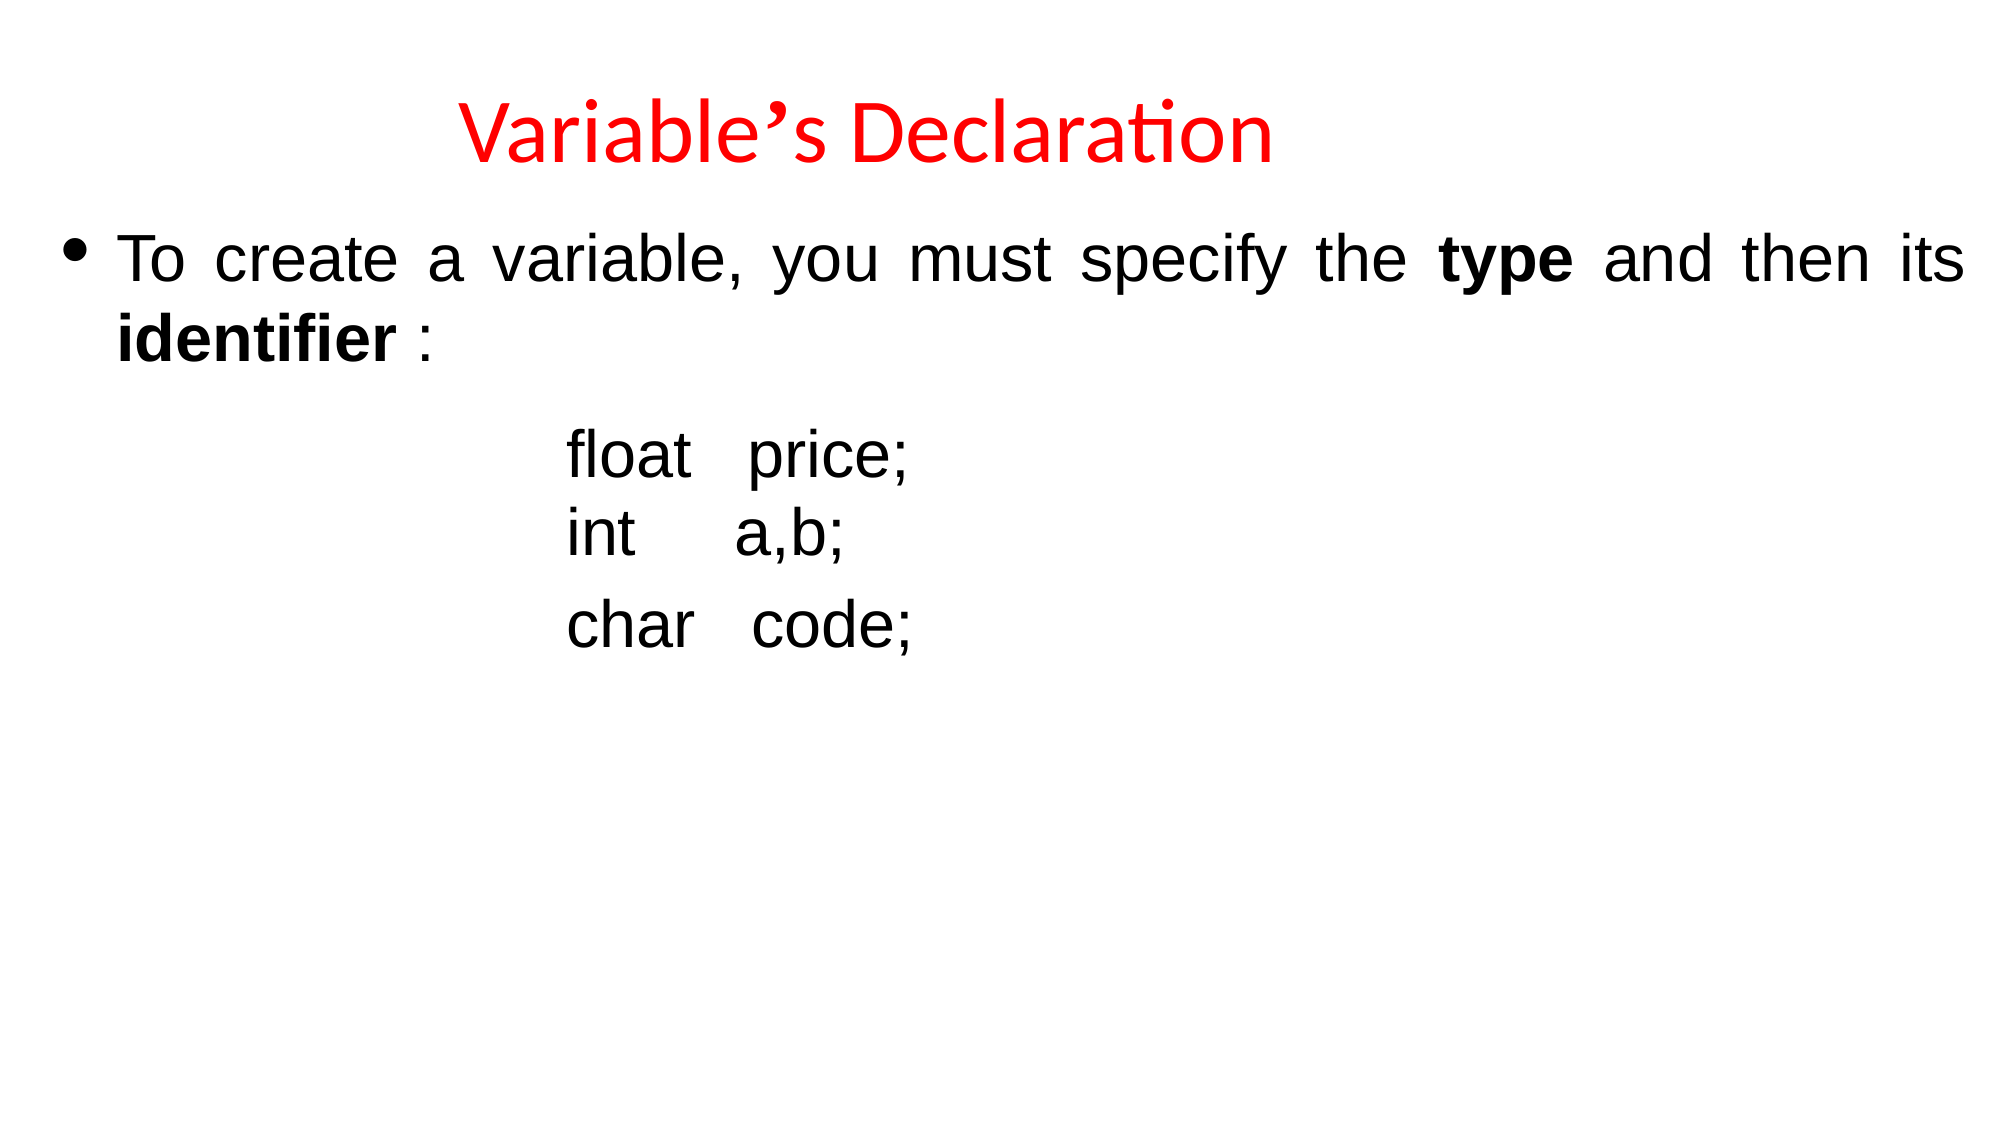

# Variable’s Declaration
To create a variable, you must specify the type and then its identifier :

				float   price;
				int	 a,b;
				char   code;